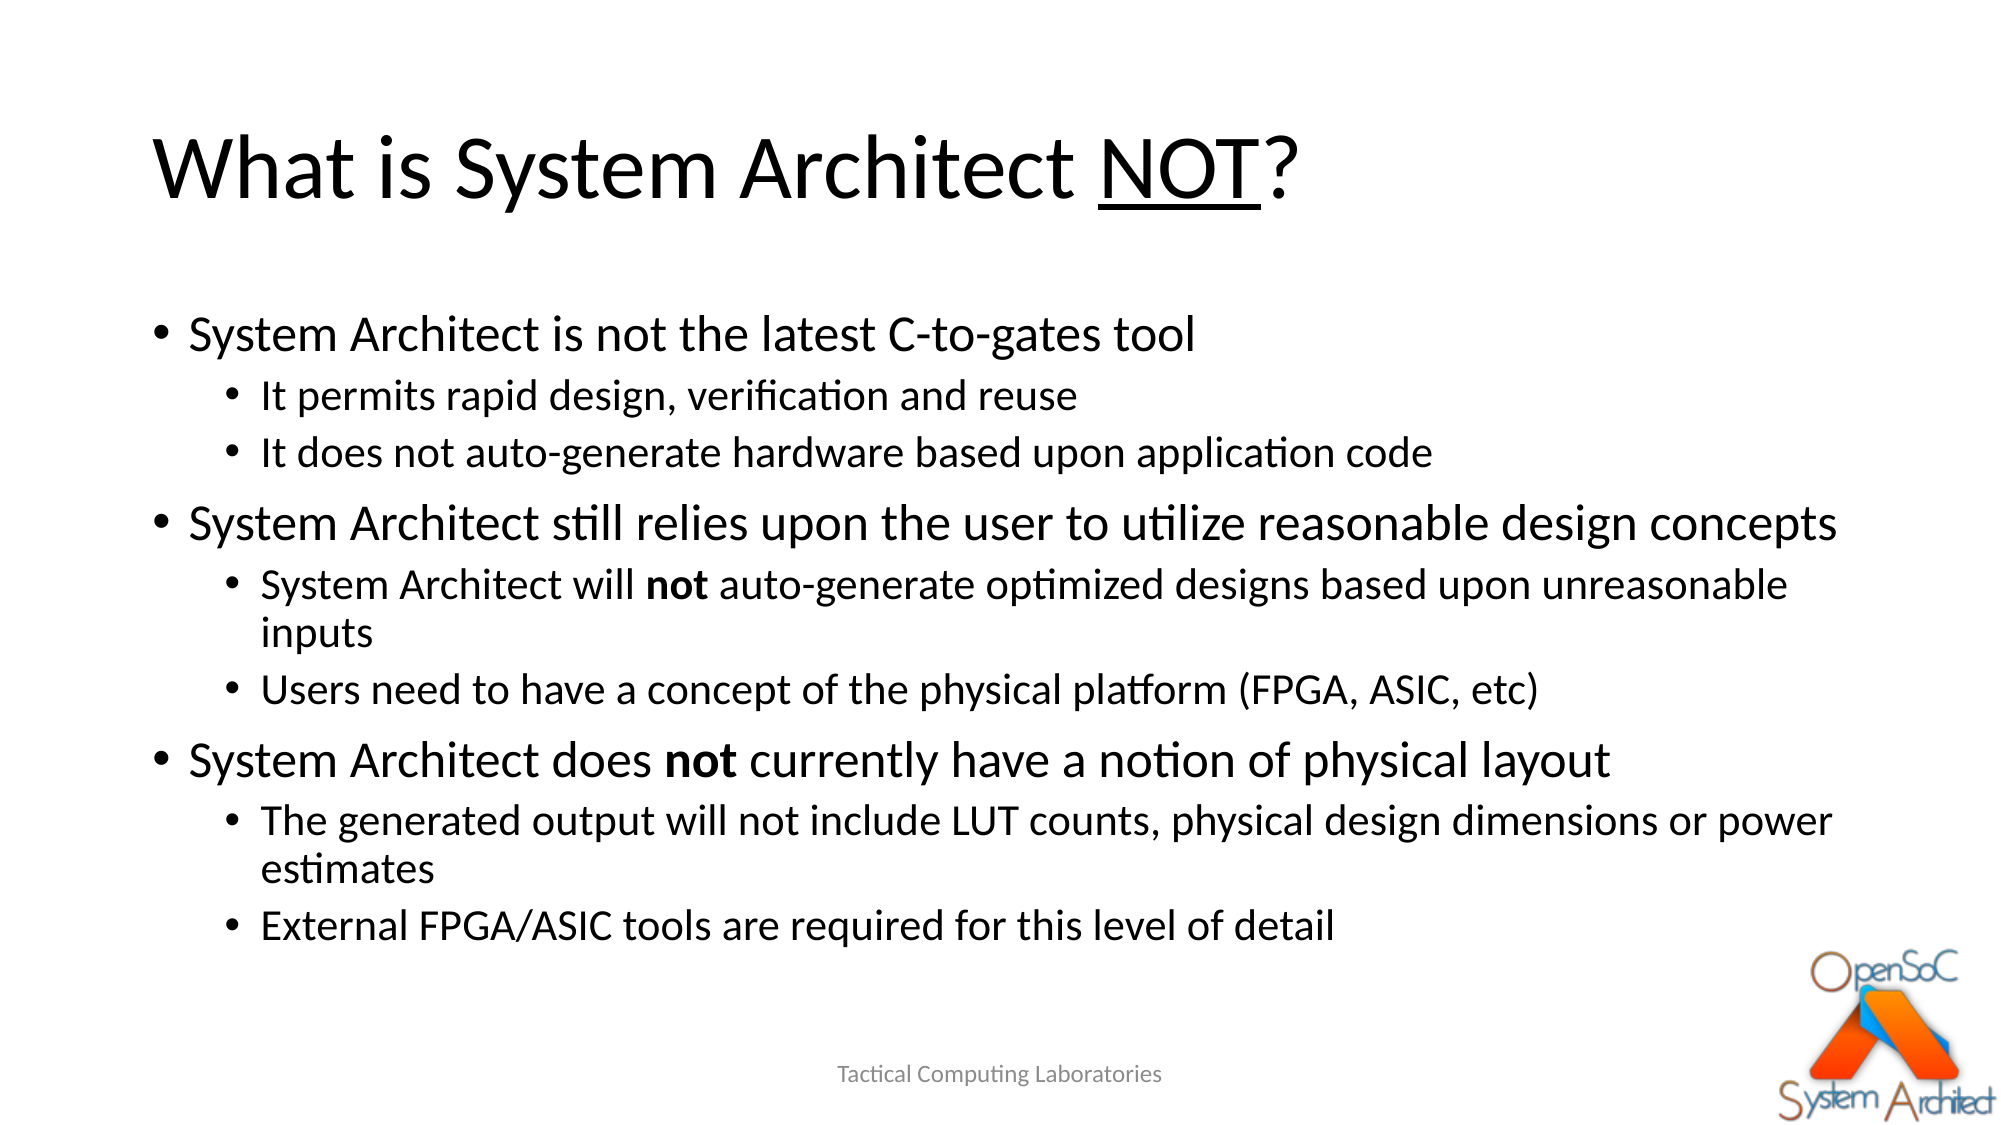

# What is System Architect NOT?
System Architect is not the latest C-to-gates tool
It permits rapid design, verification and reuse
It does not auto-generate hardware based upon application code
System Architect still relies upon the user to utilize reasonable design concepts
System Architect will not auto-generate optimized designs based upon unreasonable inputs
Users need to have a concept of the physical platform (FPGA, ASIC, etc)
System Architect does not currently have a notion of physical layout
The generated output will not include LUT counts, physical design dimensions or power estimates
External FPGA/ASIC tools are required for this level of detail
Tactical Computing Laboratories